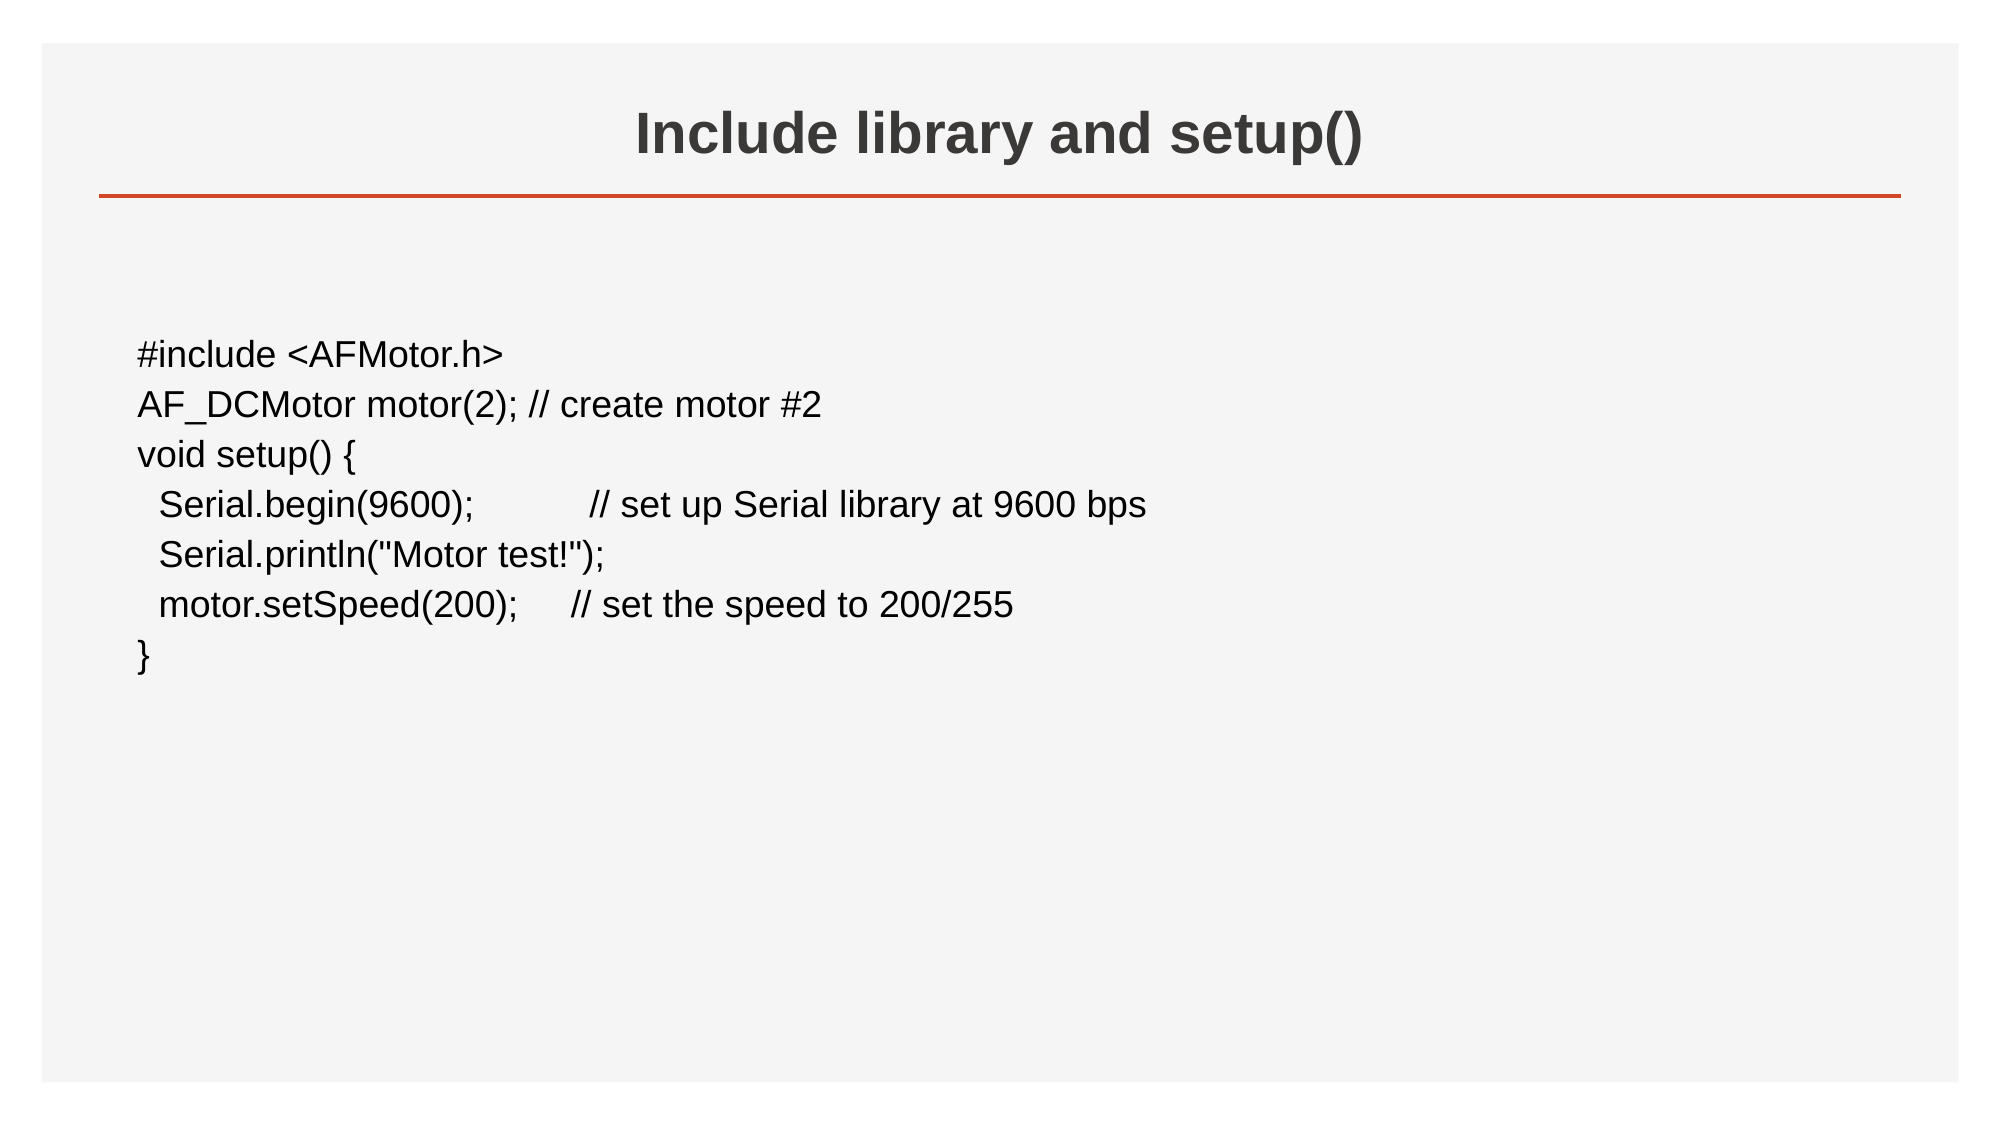

# Include library and setup()
#include <AFMotor.h>
AF_DCMotor motor(2); // create motor #2
void setup() {
  Serial.begin(9600);           // set up Serial library at 9600 bps
  Serial.println("Motor test!");
  motor.setSpeed(200);     // set the speed to 200/255
}